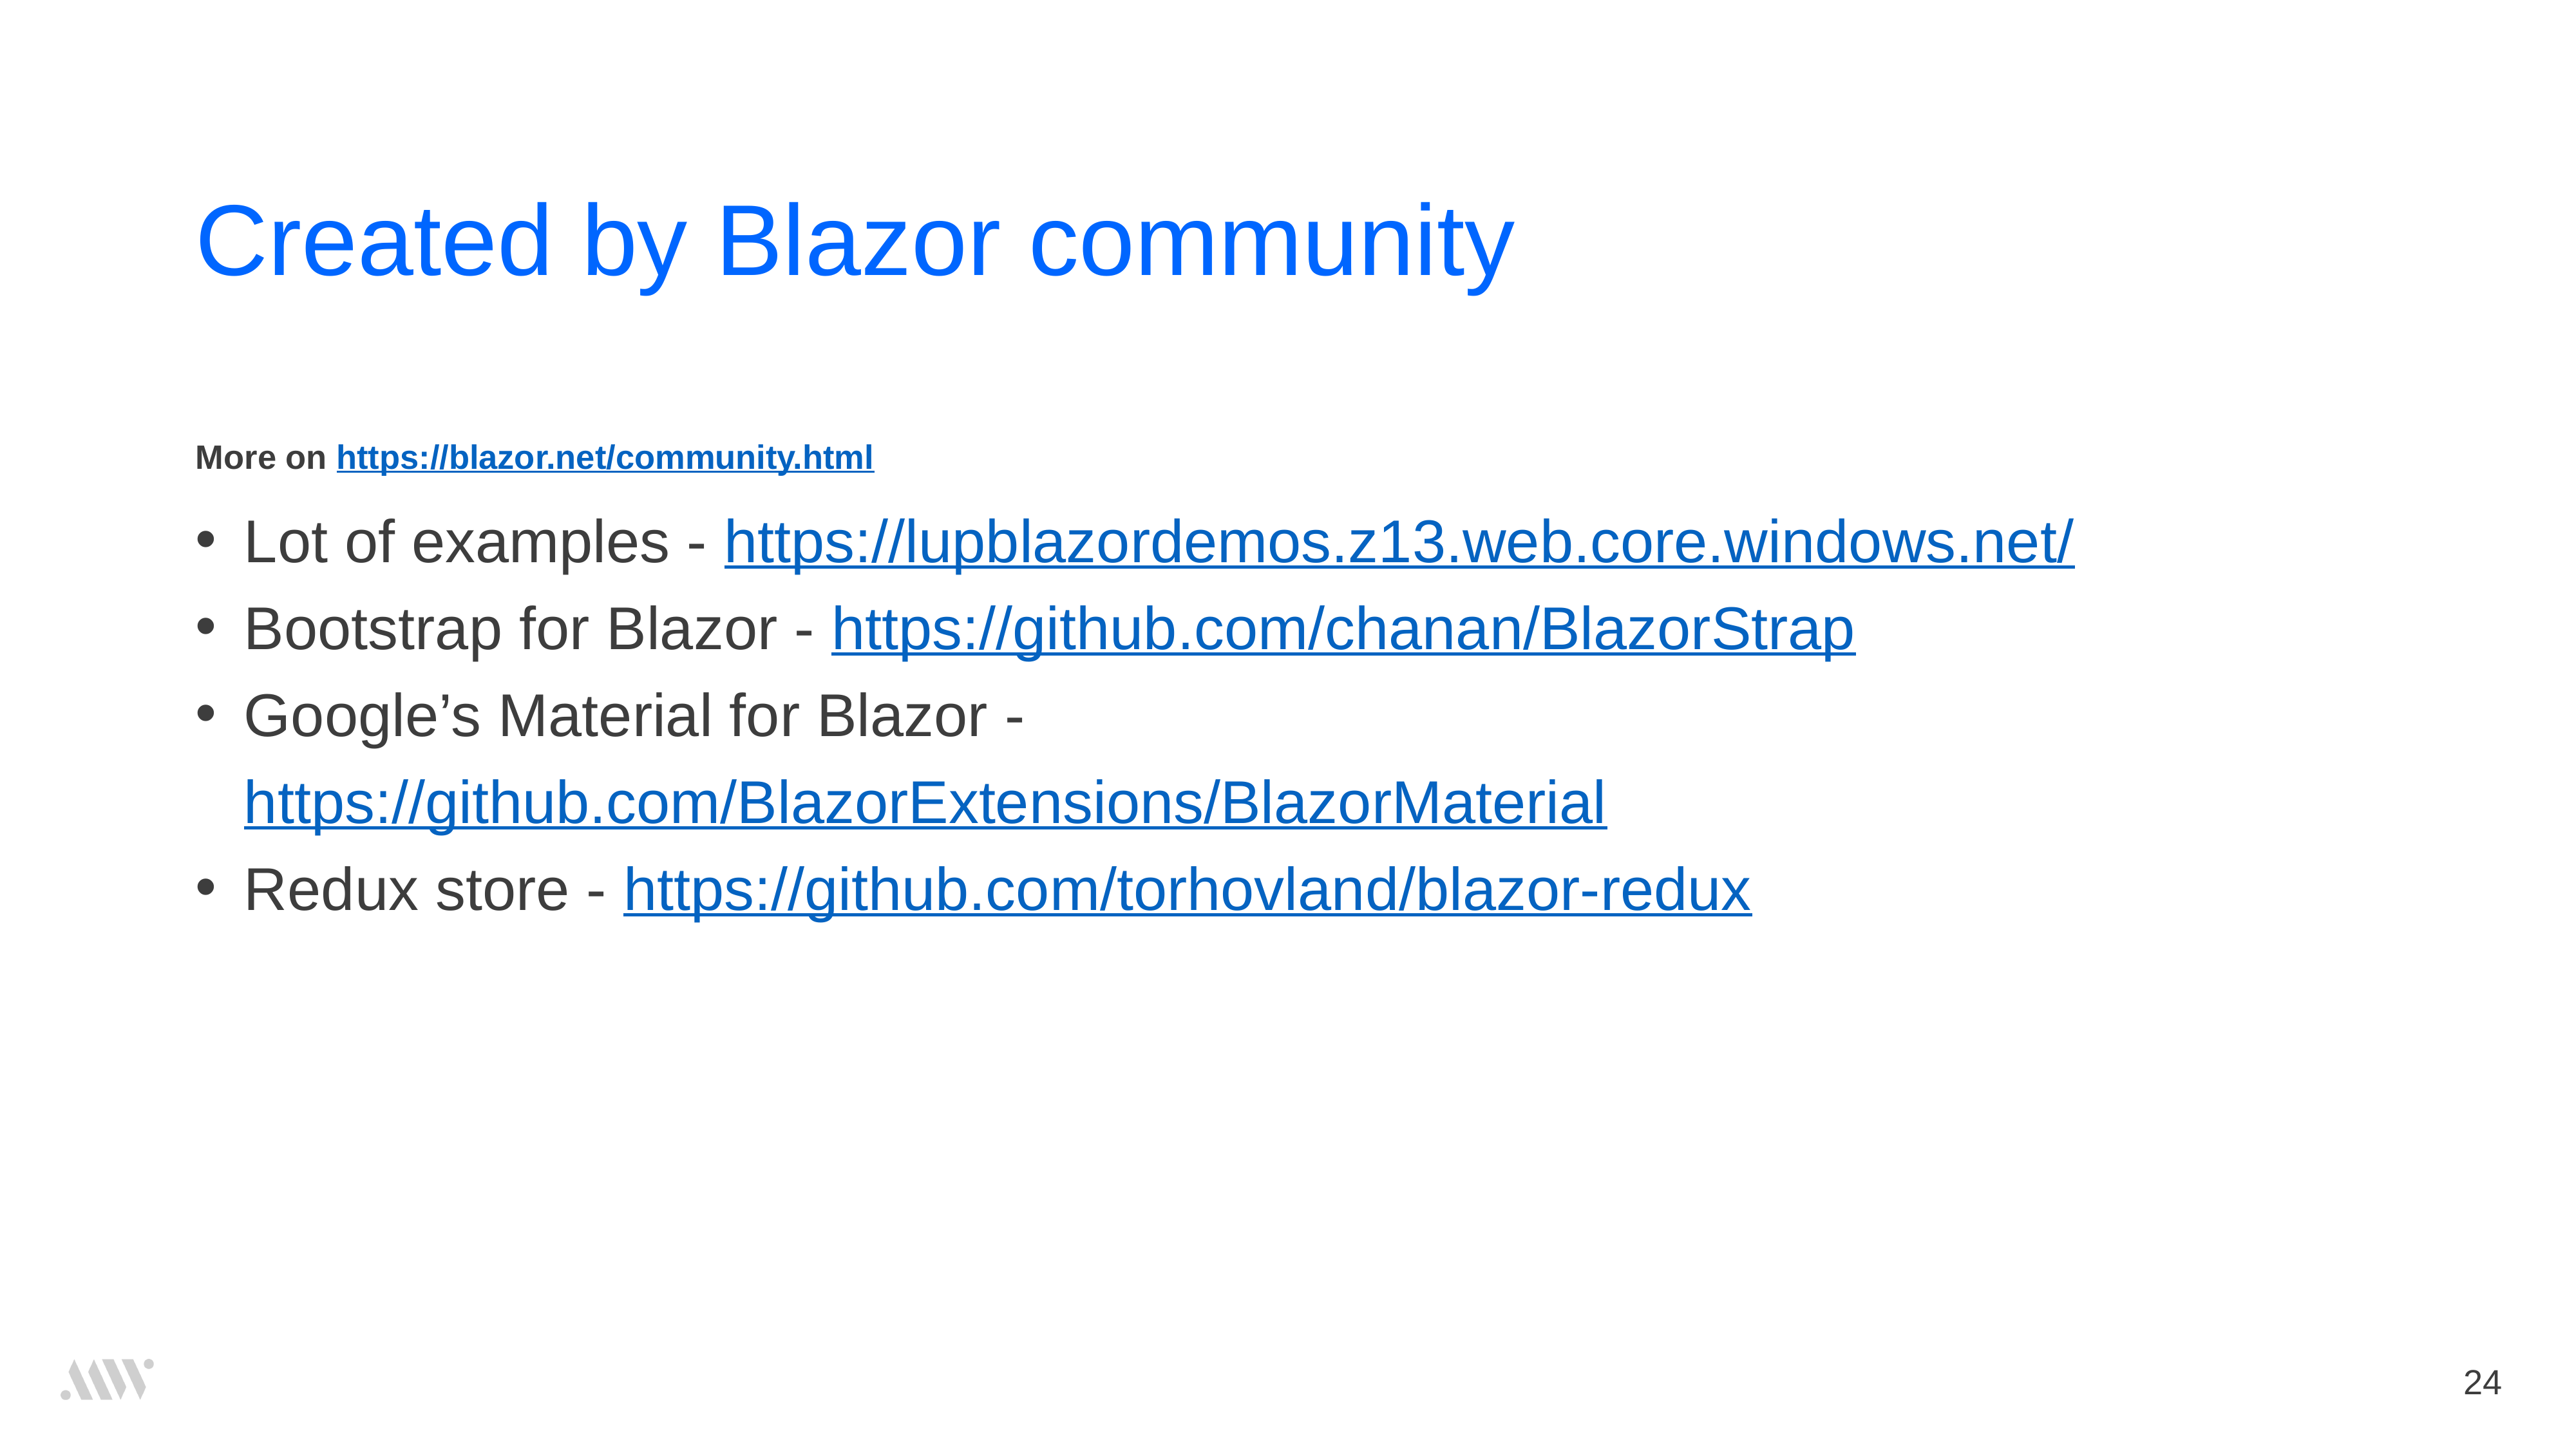

# Created by Blazor community
More on https://blazor.net/community.html

Lot of examples - https://lupblazordemos.z13.web.core.windows.net/
Bootstrap for Blazor - https://github.com/chanan/BlazorStrap
Google’s Material for Blazor - https://github.com/BlazorExtensions/BlazorMaterial
Redux store - https://github.com/torhovland/blazor-redux

24